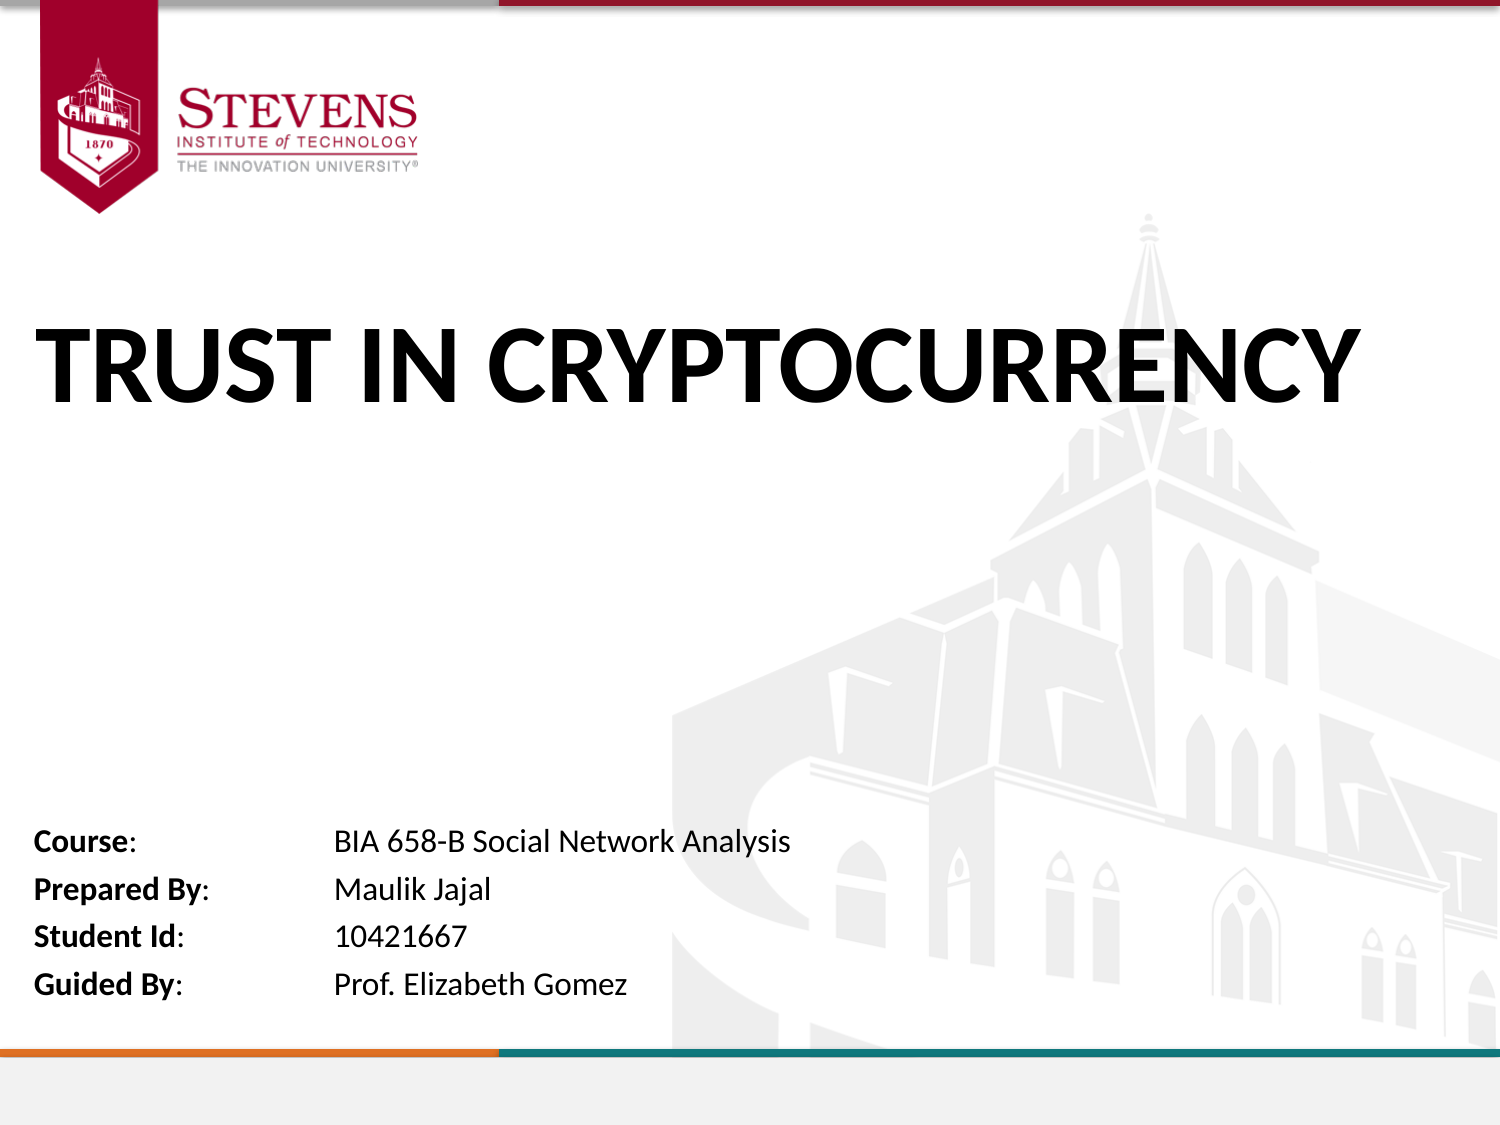

TRUST IN CRYPTOCURRENCY
Course: 		BIA 658-B Social Network Analysis
Prepared By: 	Maulik Jajal
Student Id: 	10421667
Guided By: 	Prof. Elizabeth Gomez